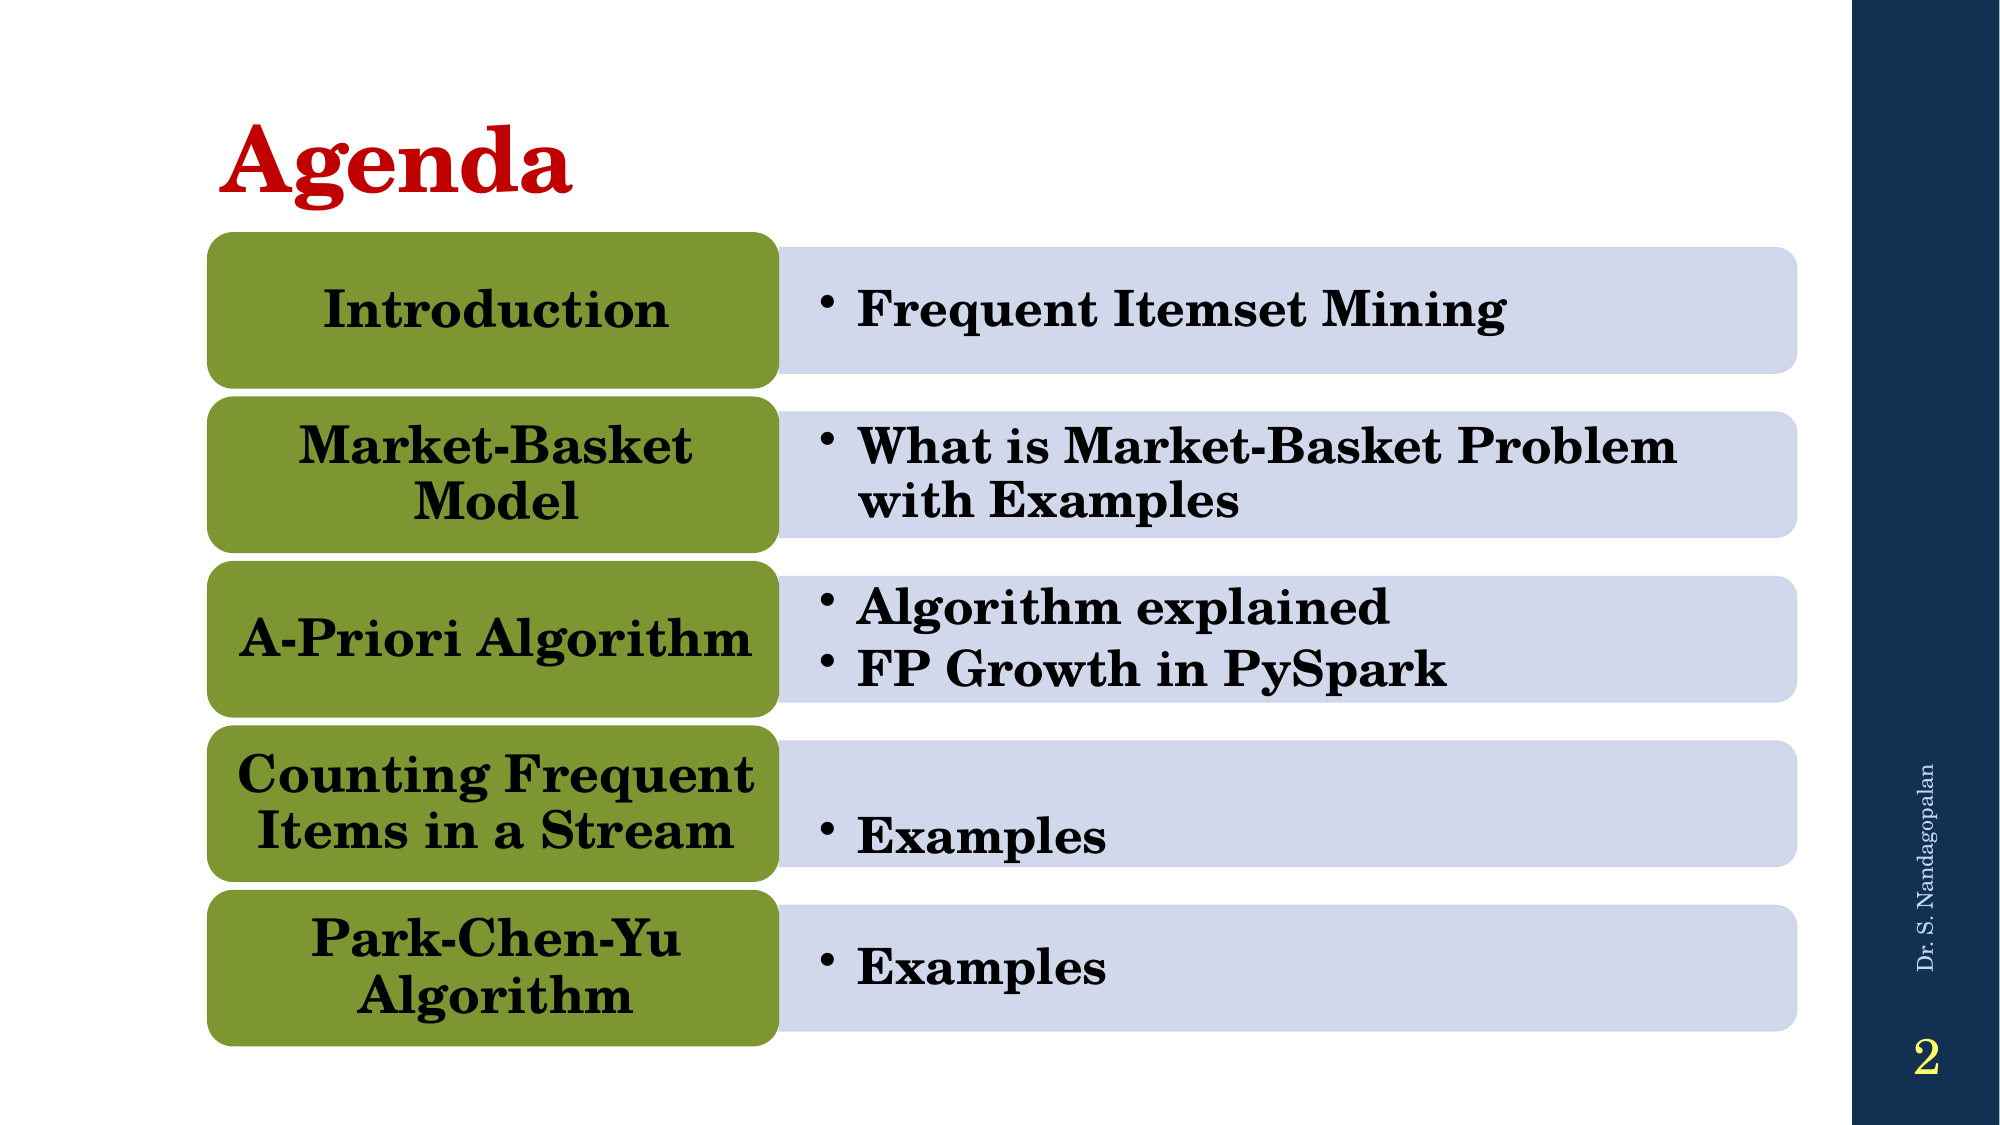

# Agenda
Frequent Itemset Mining
Introduction
What is Market-Basket Problem with Examples
Market-Basket Model
Algorithm explained
FP Growth in PySpark
A-Priori Algorithm

Examples
Counting Frequent Items in a Stream
Examples
Park-Chen-Yu Algorithm
Dr. S. Nandagopalan
2